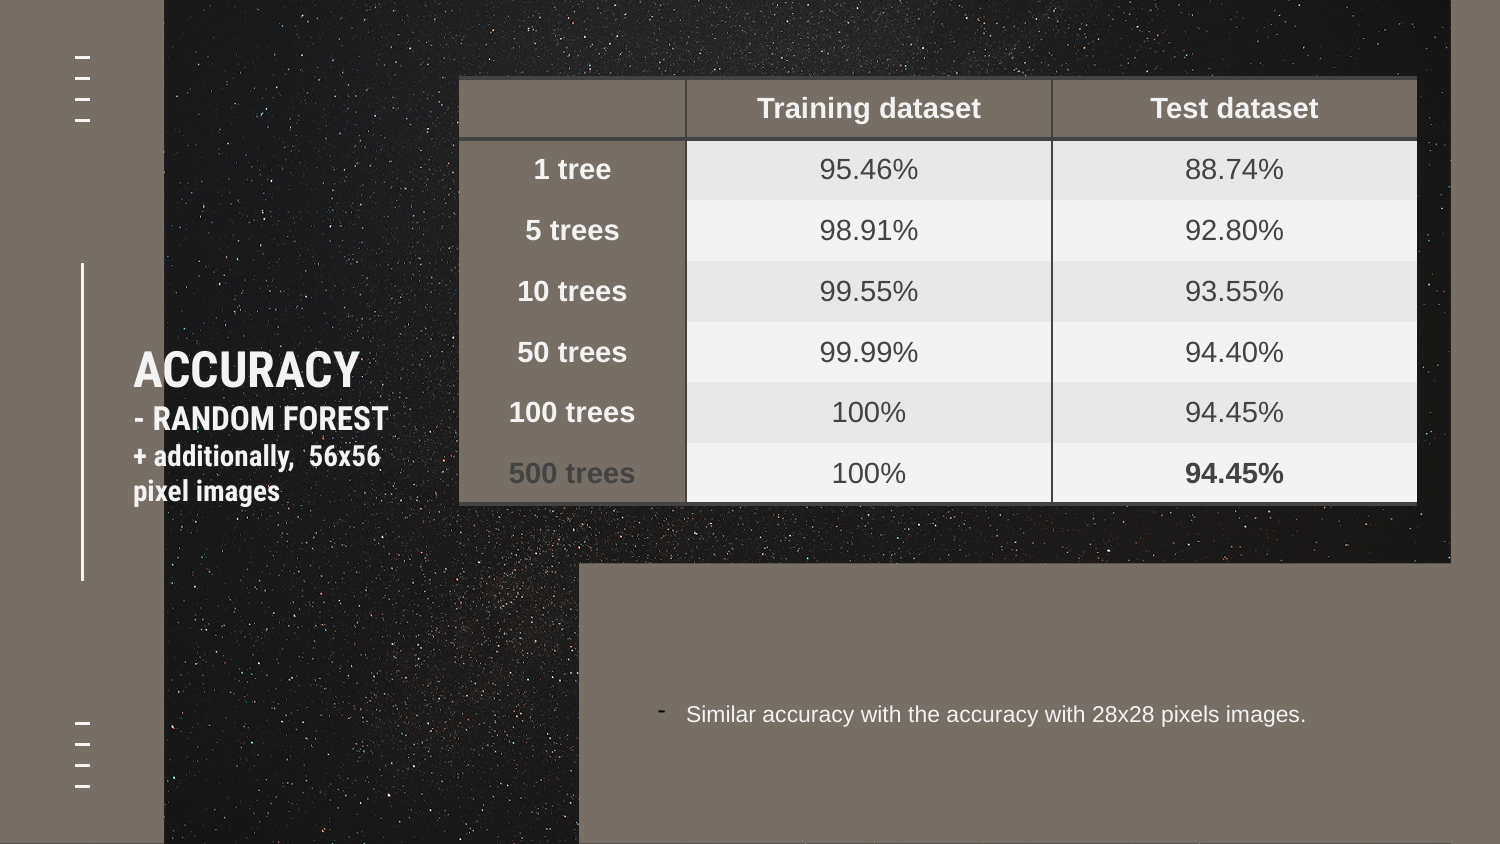

|  | Training dataset | Test dataset |
| --- | --- | --- |
| 1 tree | 95.46% | 88.74% |
| 5 trees | 98.91% | 92.80% |
| 10 trees | 99.55% | 93.55% |
| 50 trees | 99.99% | 94.40% |
| 100 trees | 100% | 94.45% |
| 500 trees | 100% | 94.45% |
# ACCURACY - RANDOM FOREST + additionally,  56x56 pixel images

Similar accuracy with the accuracy with 28x28 pixels images.